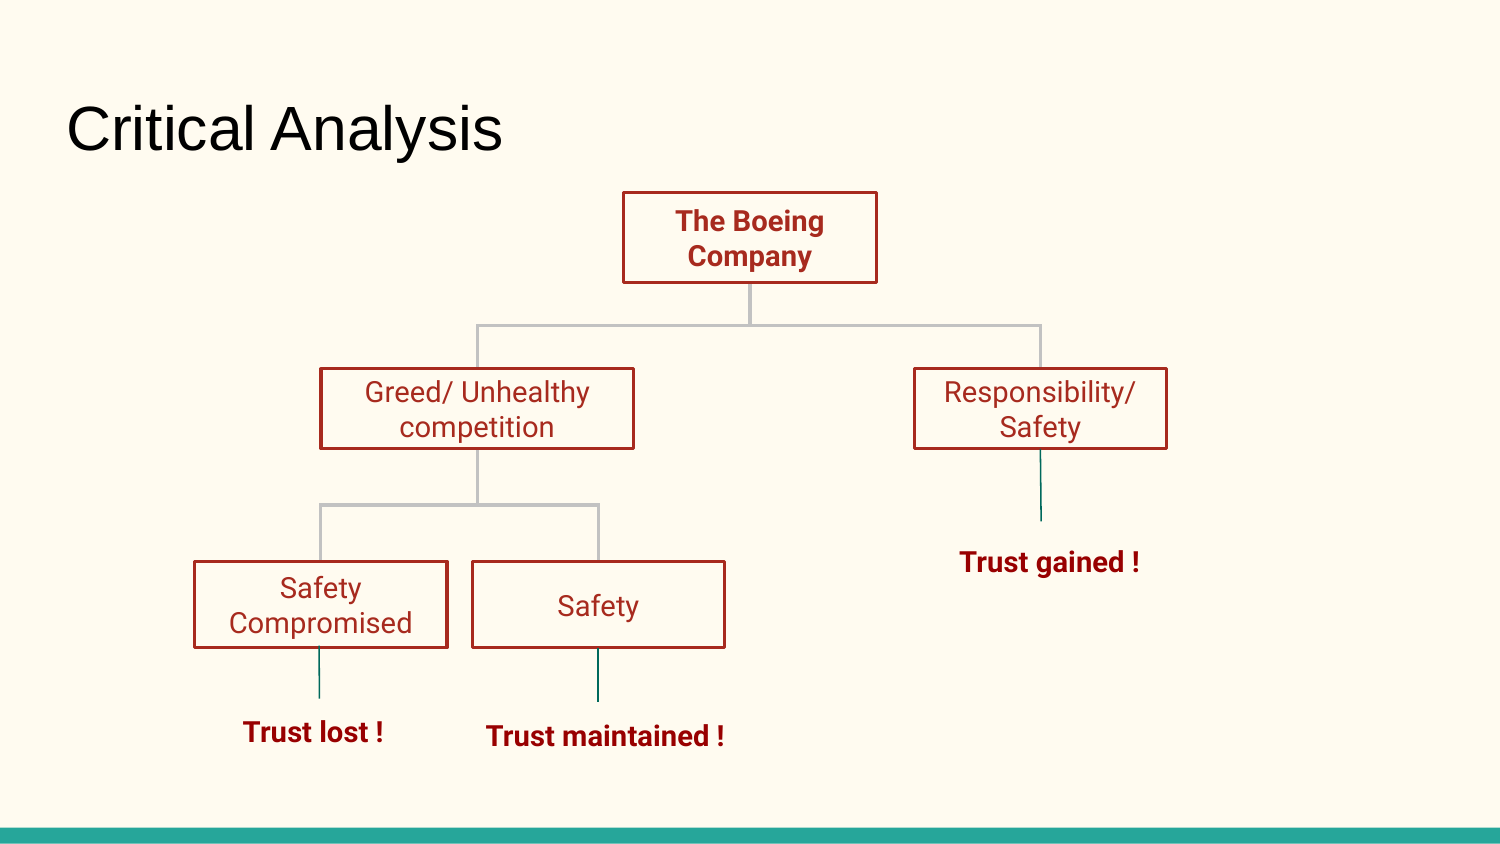

# Critical Analysis
The Boeing Company
Greed/ Unhealthy competition
Responsibility/ Safety
Trust gained !
Safety Compromised
Safety
Trust lost !
Trust maintained !